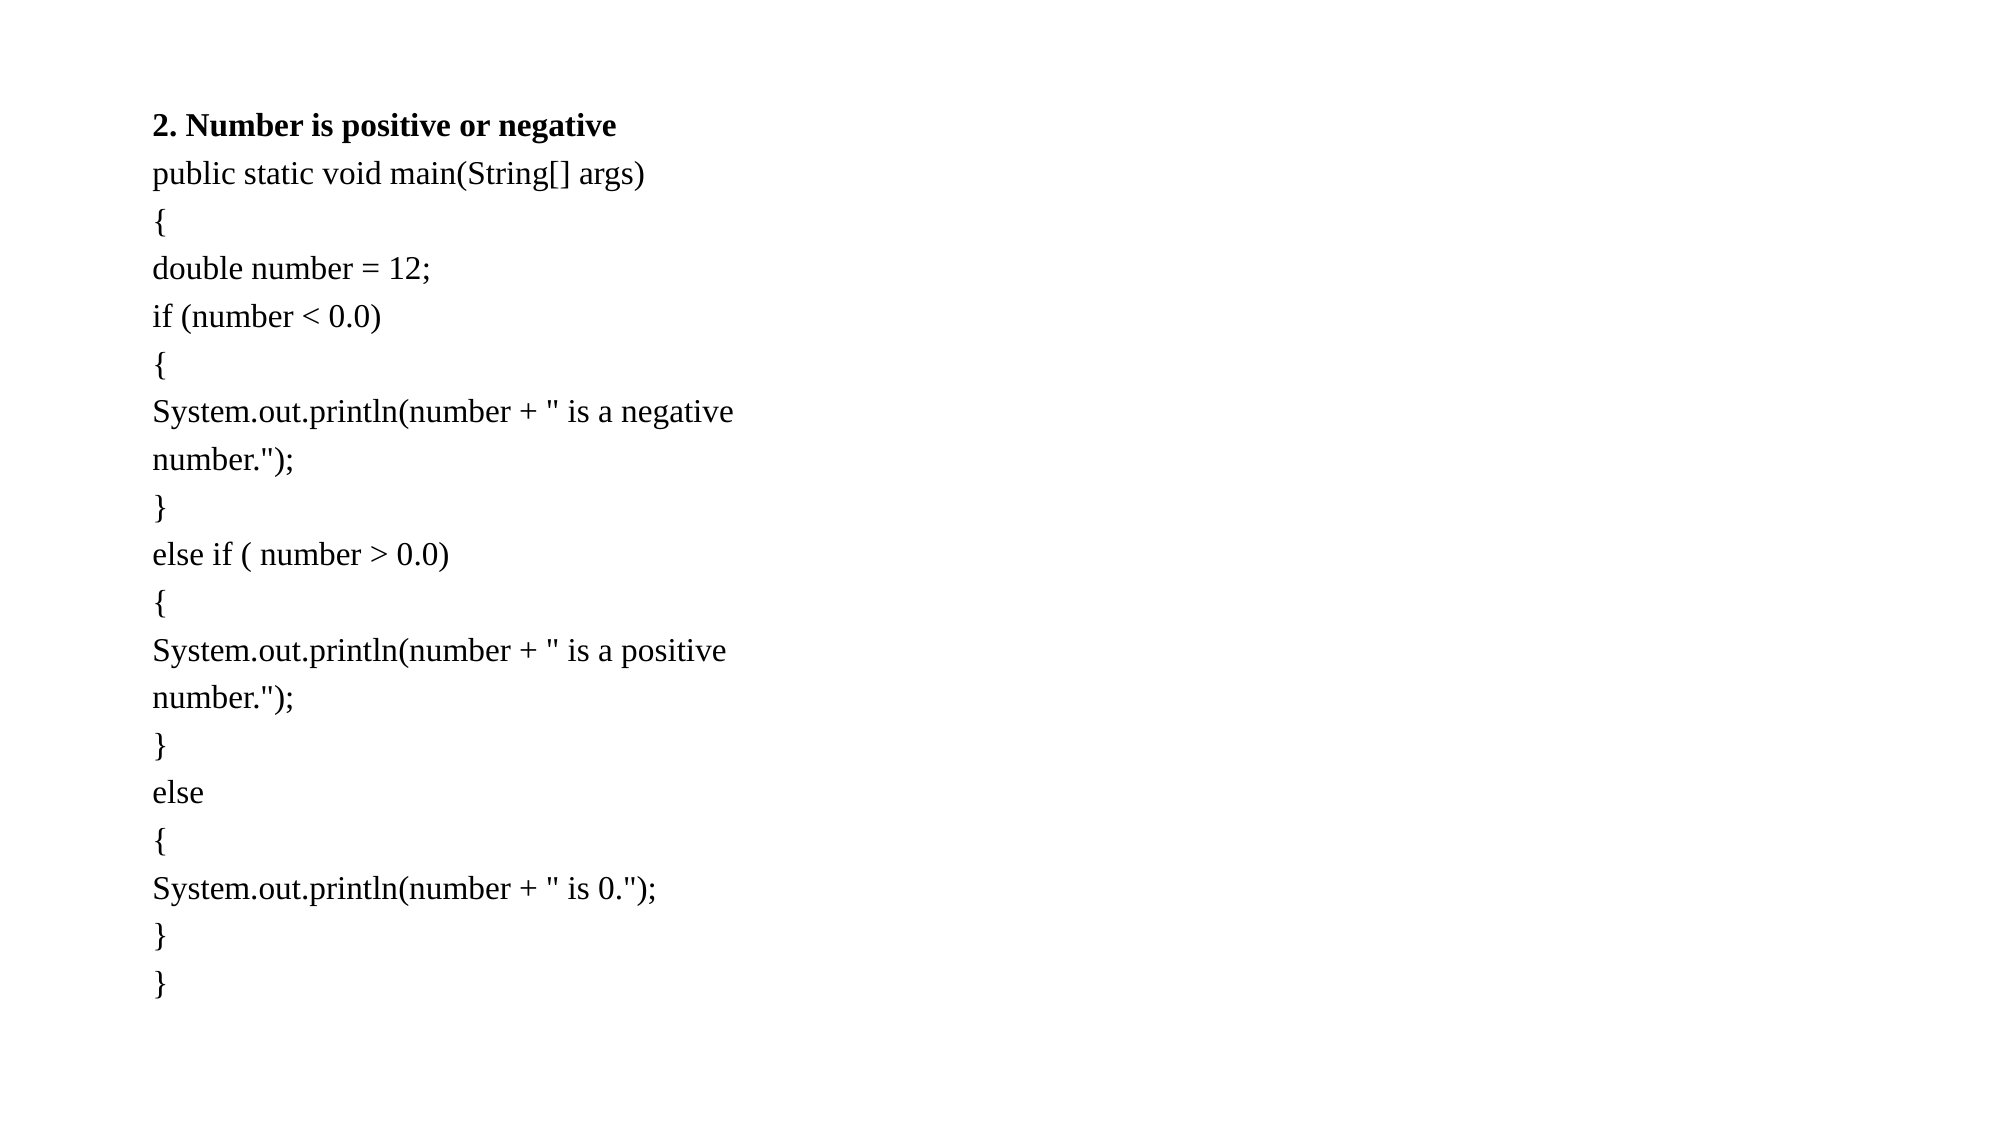

2. Number is positive or negative
public static void main(String[] args)
{
double number = 12;
if (number < 0.0)
{
System.out.println(number + " is a negative
number.");
}
else if ( number > 0.0)
{
System.out.println(number + " is a positive
number.");
}
else
{
System.out.println(number + " is 0.");
}
}